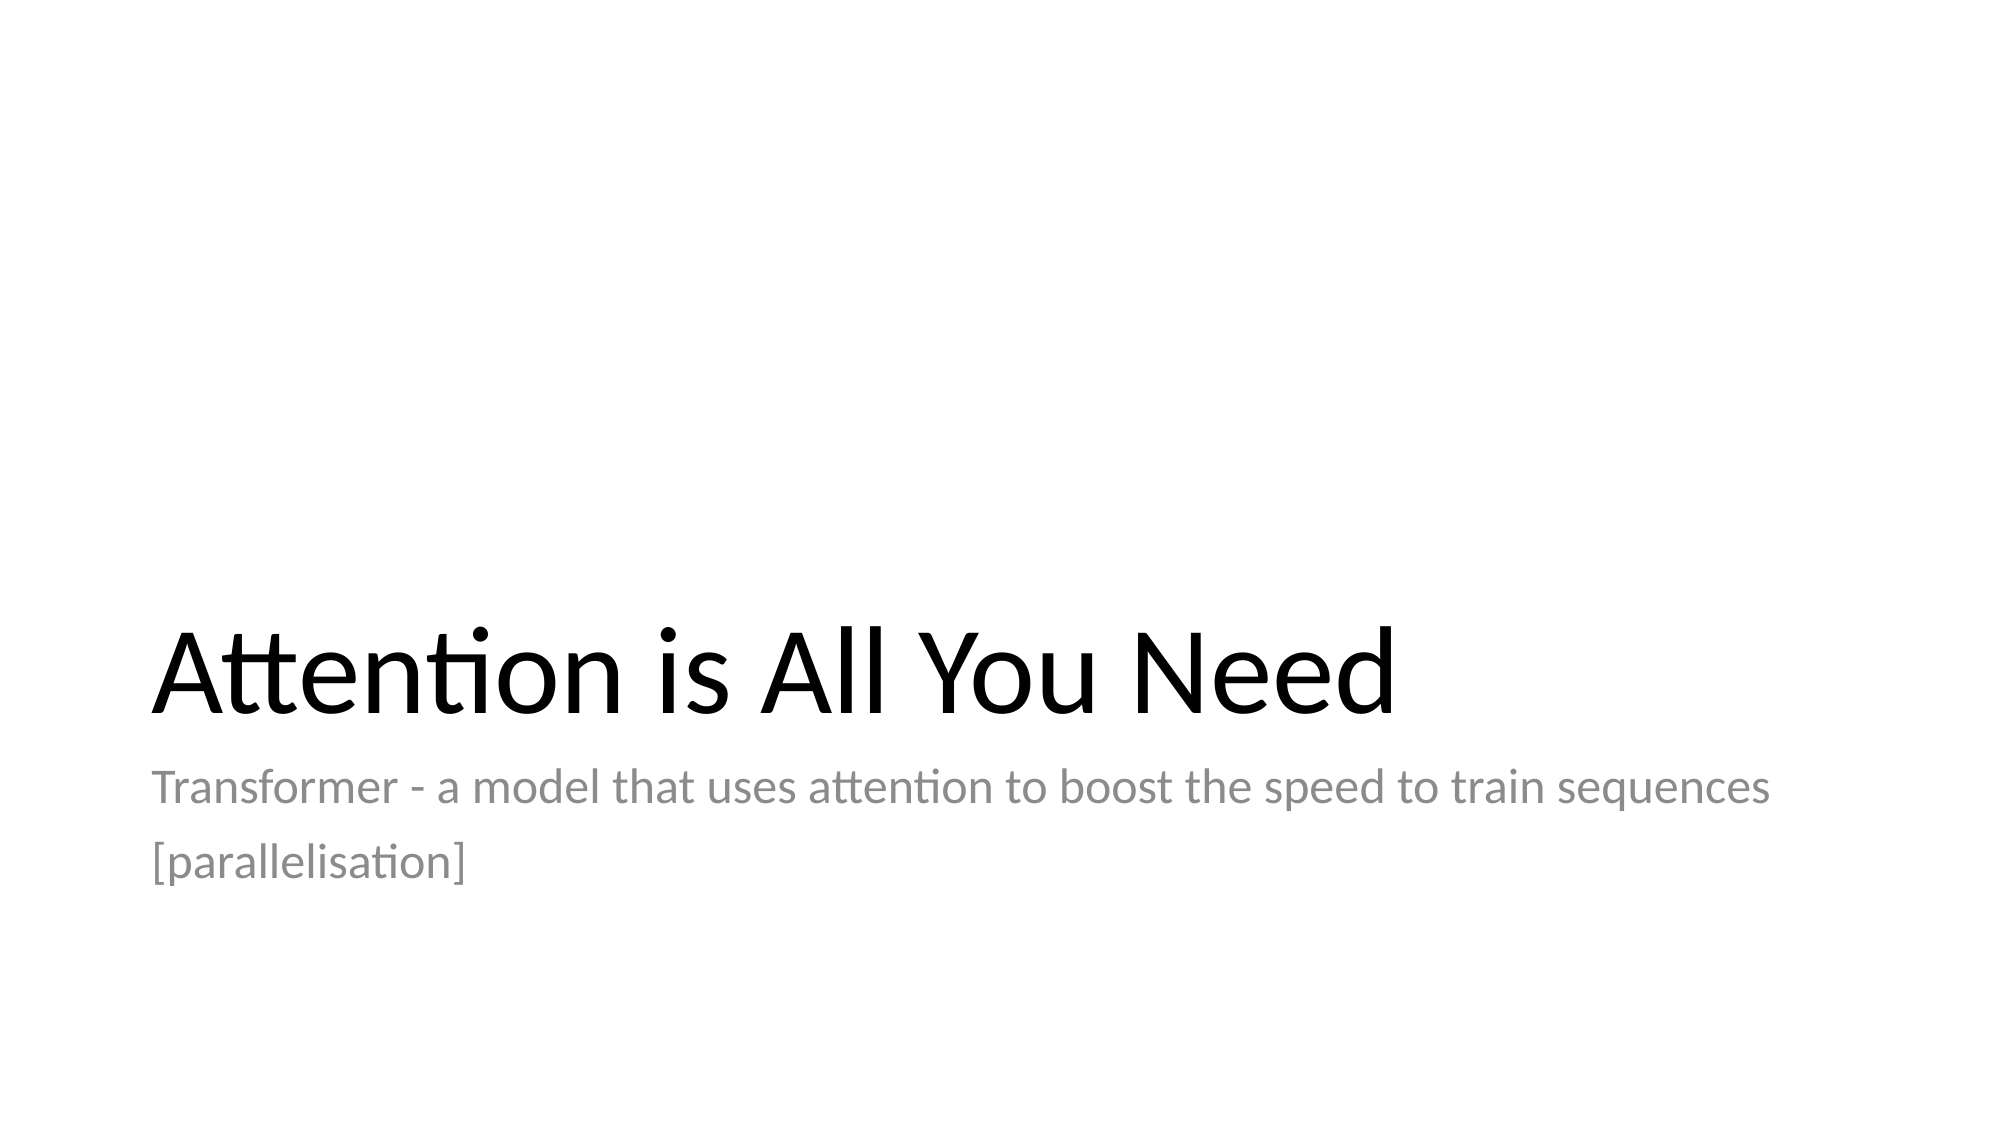

# Attention is All You Need
Transformer - a model that uses attention to boost the speed to train sequences
[parallelisation]